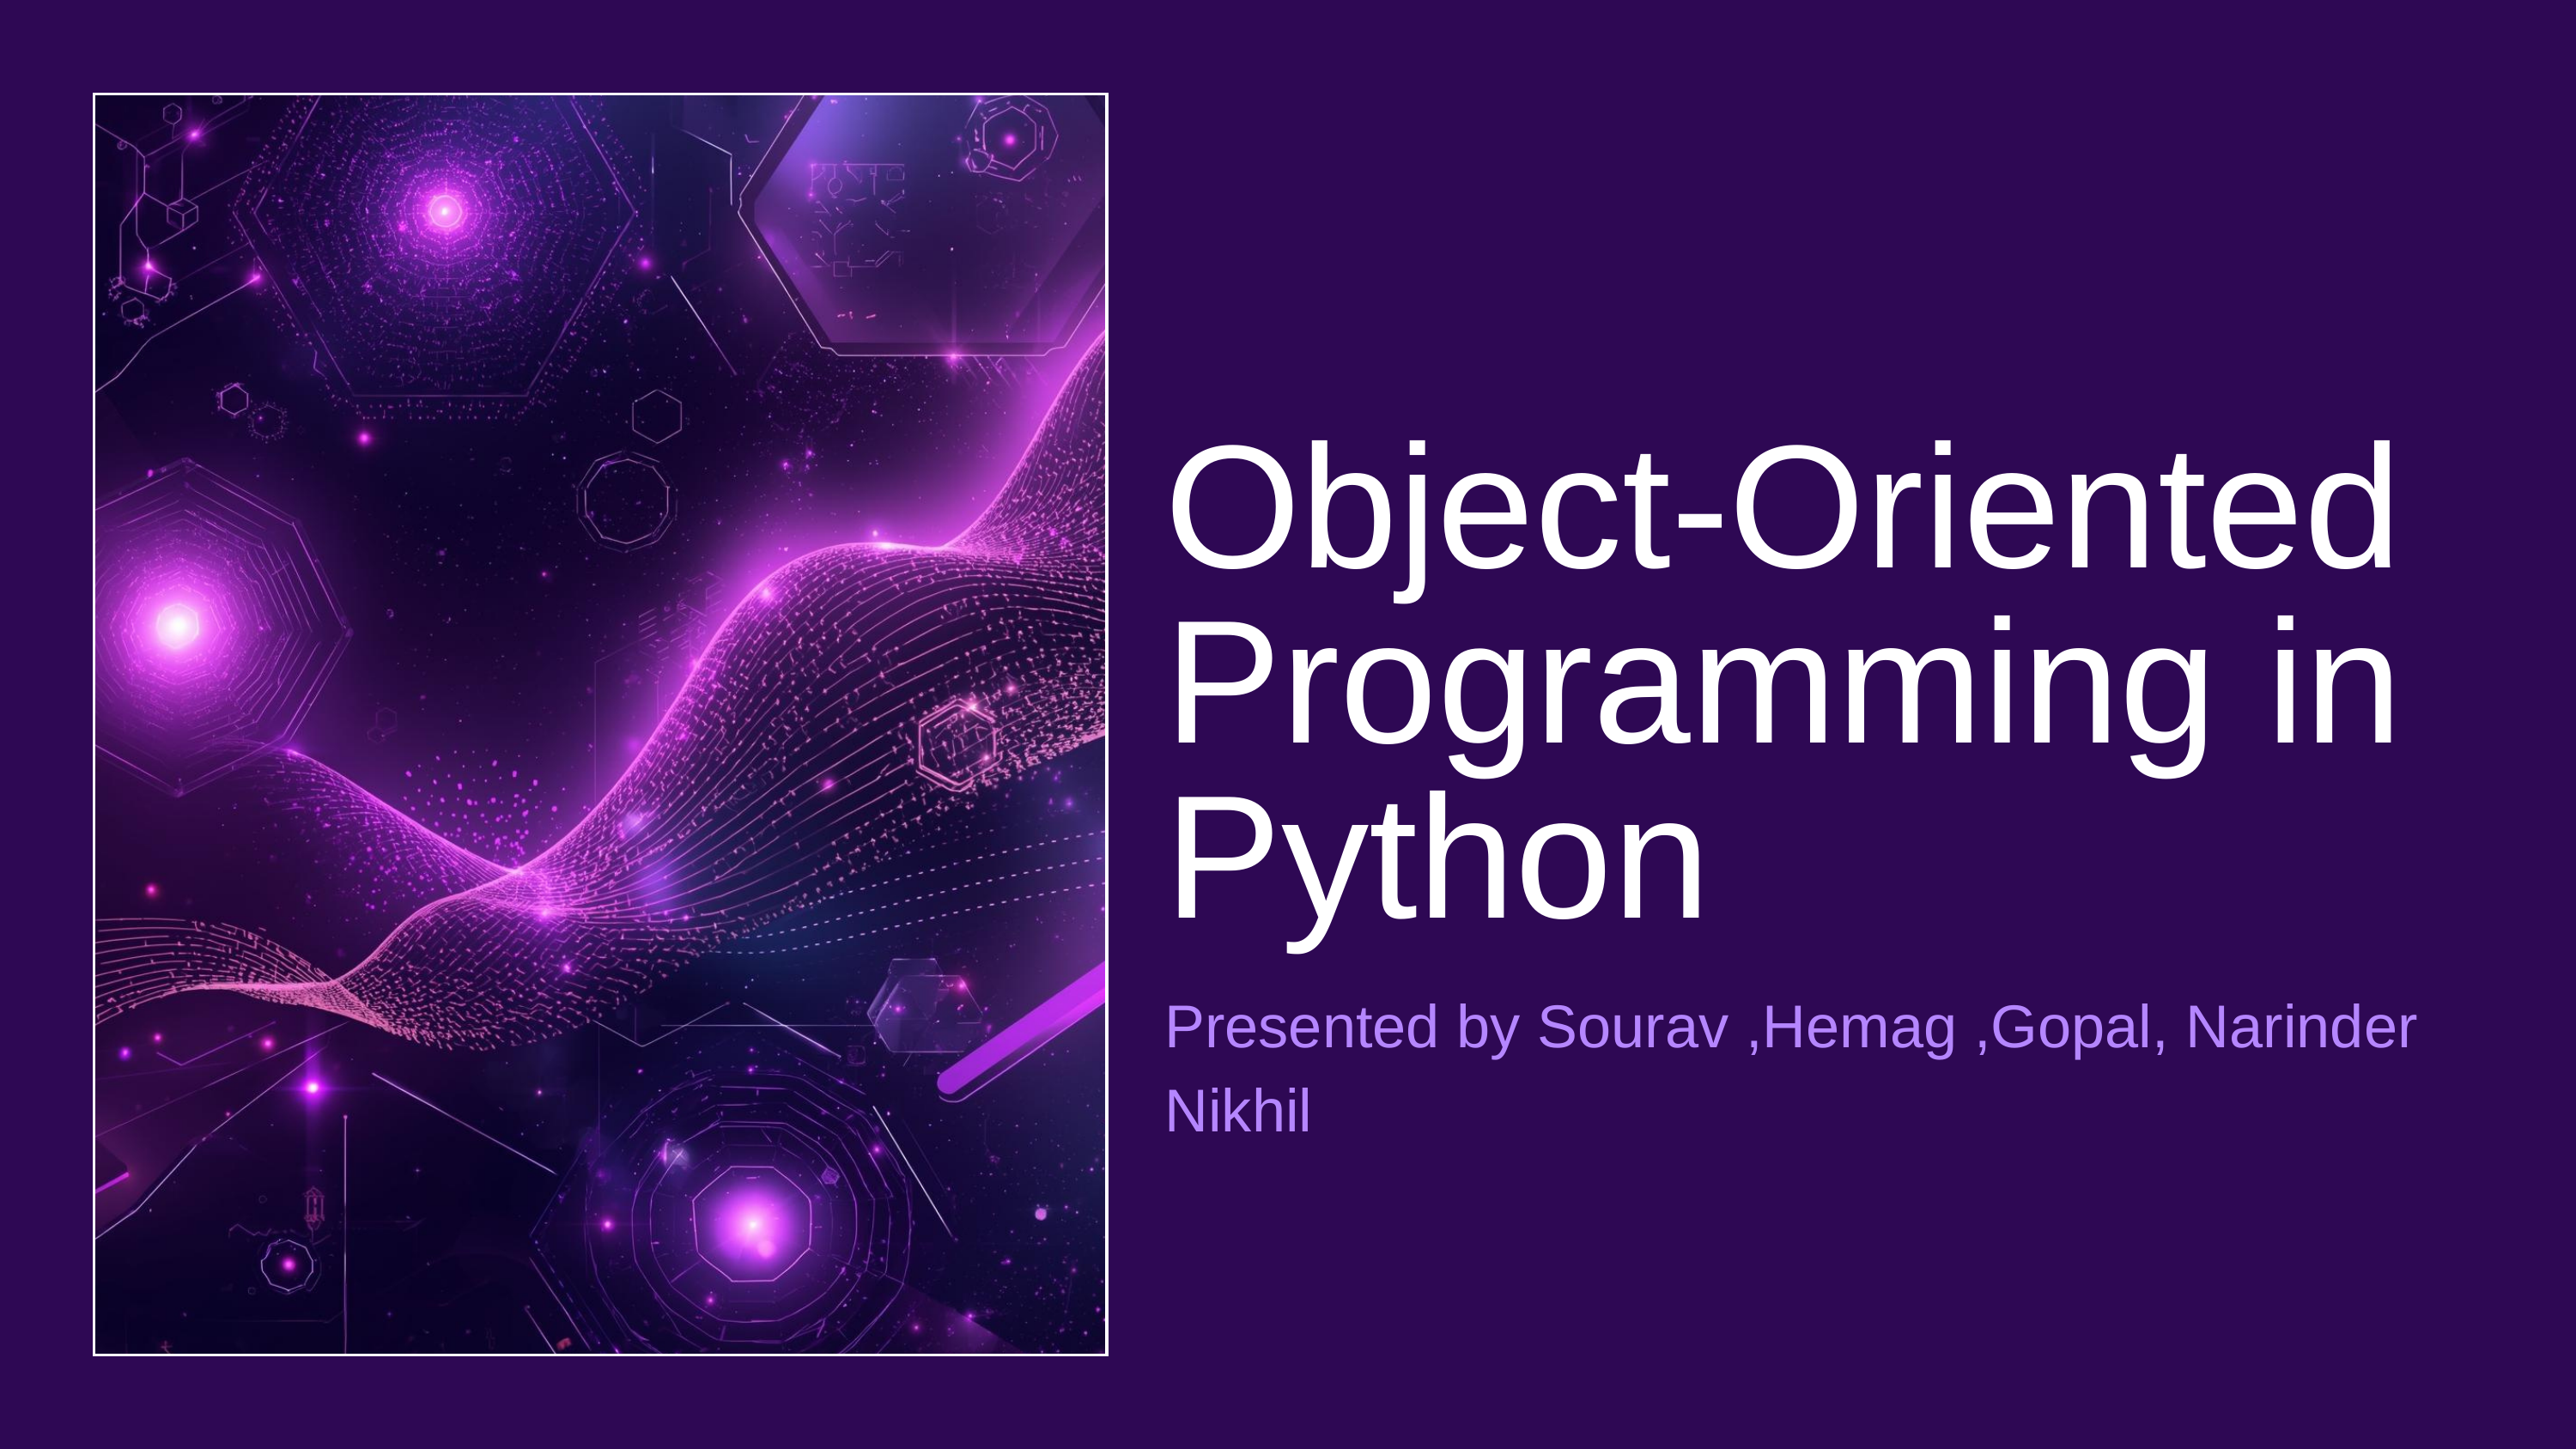

Object-Oriented Programming in Python
Presented by Sourav ,Hemag ,Gopal, Narinder Nikhil